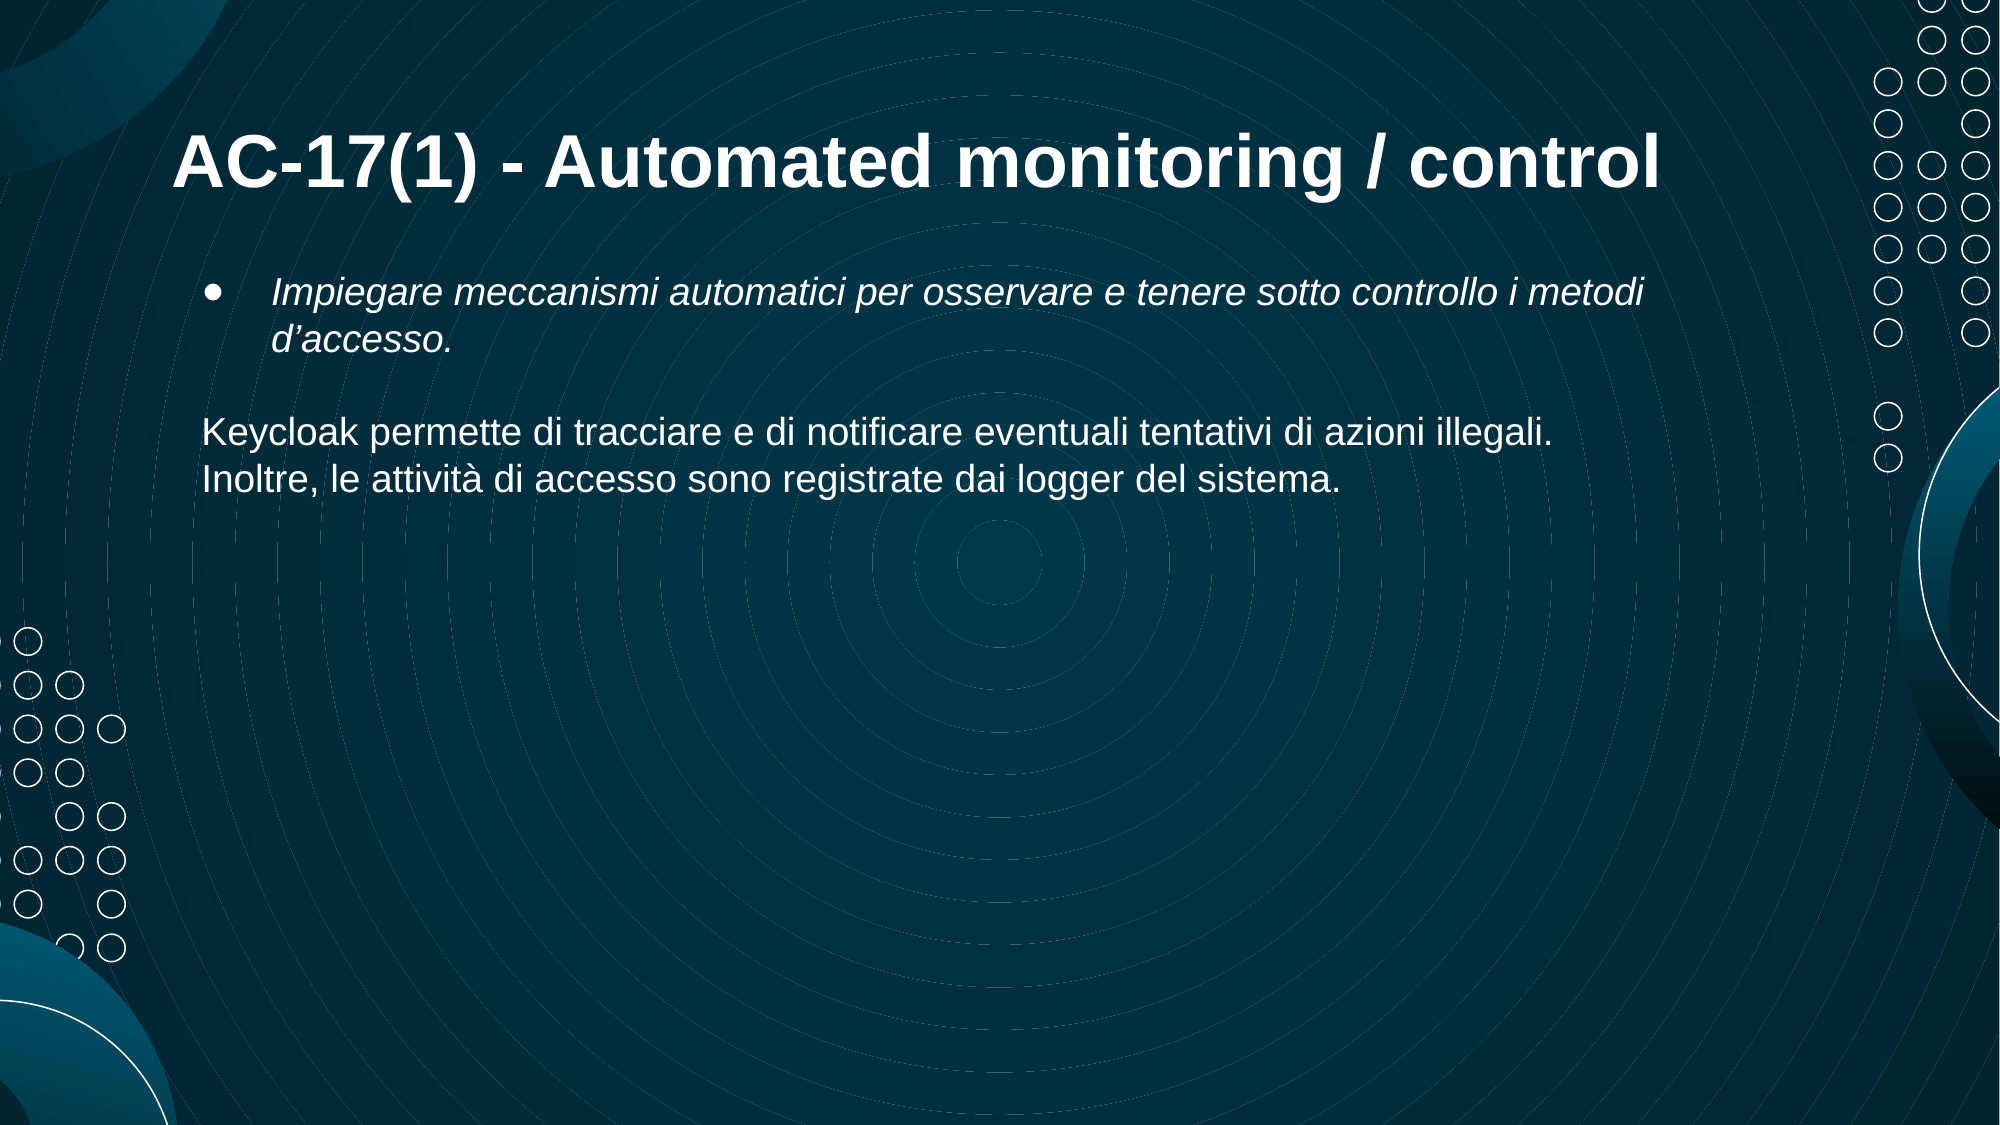

# AC-17(1) - Automated monitoring / control
Impiegare meccanismi automatici per osservare e tenere sotto controllo i metodi d’accesso.

Keycloak permette di tracciare e di notificare eventuali tentativi di azioni illegali.
Inoltre, le attività di accesso sono registrate dai logger del sistema.